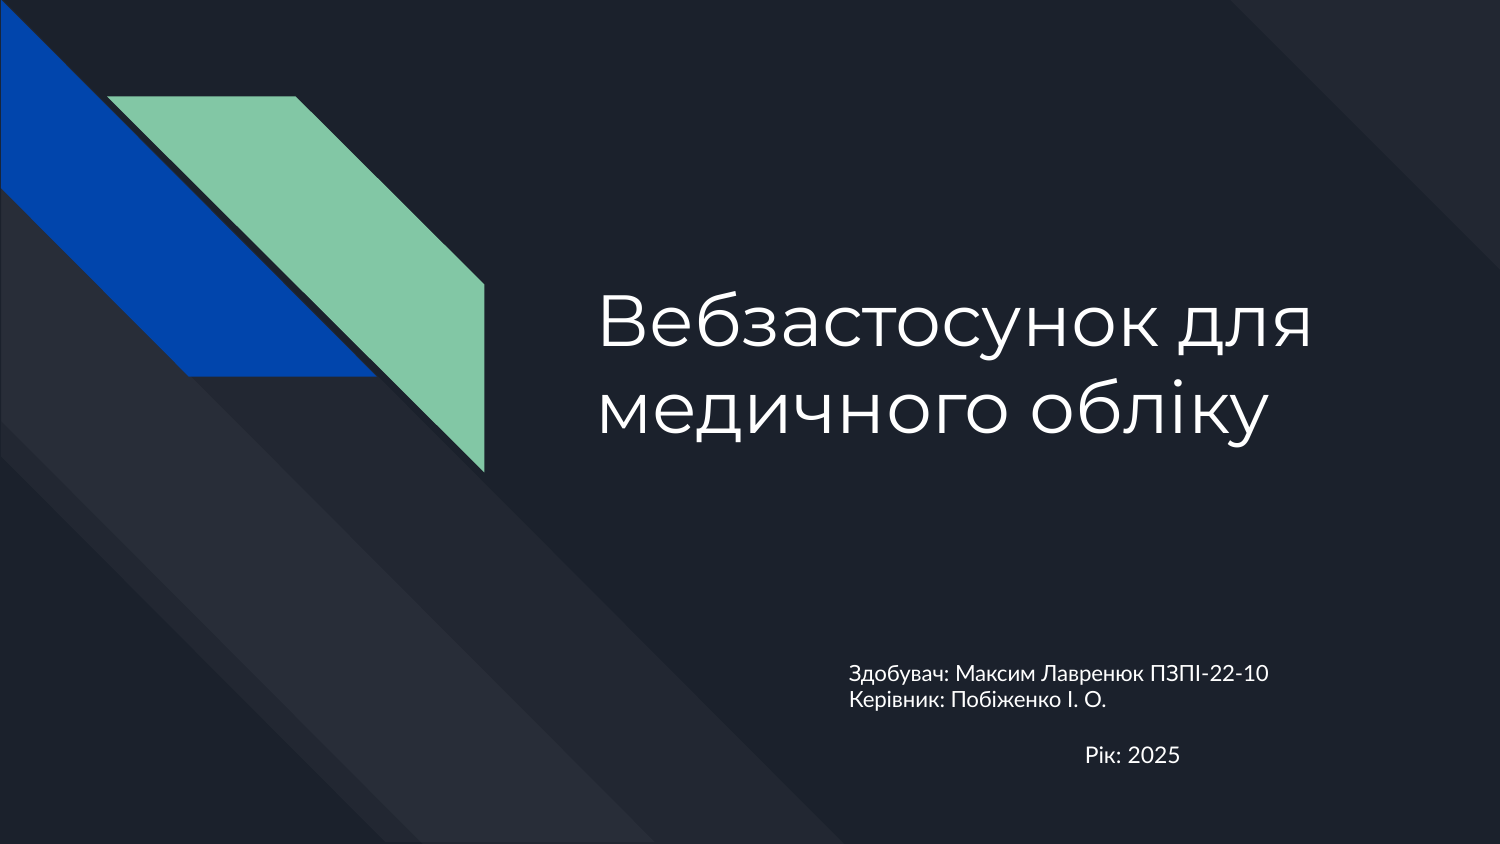

# Вебзастосунок для медичного обліку
Здобувач: Максим Лавренюк ПЗПІ-22-10
Керівник: Побіженко І. О.
Рік: 2025